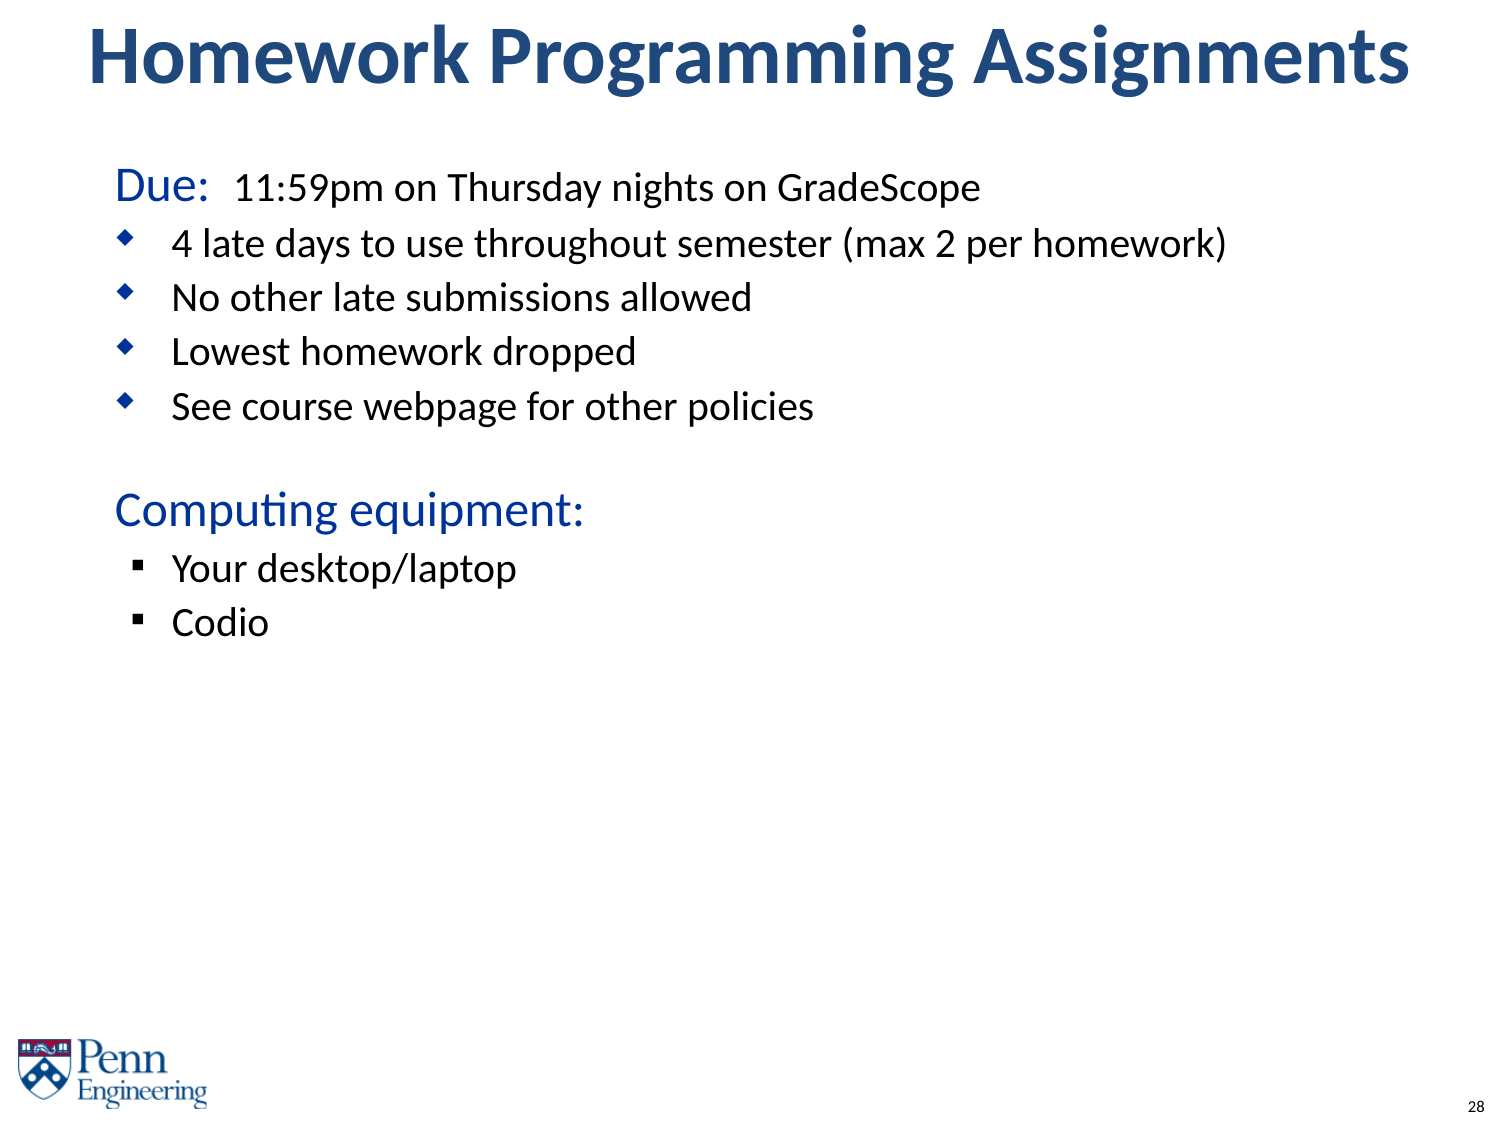

# Homework Programming Assignments
Due:  11:59pm on Thursday nights on GradeScope
4 late days to use throughout semester (max 2 per homework)
No other late submissions allowed
Lowest homework dropped
See course webpage for other policies

Computing equipment:
Your desktop/laptop
Codio

28